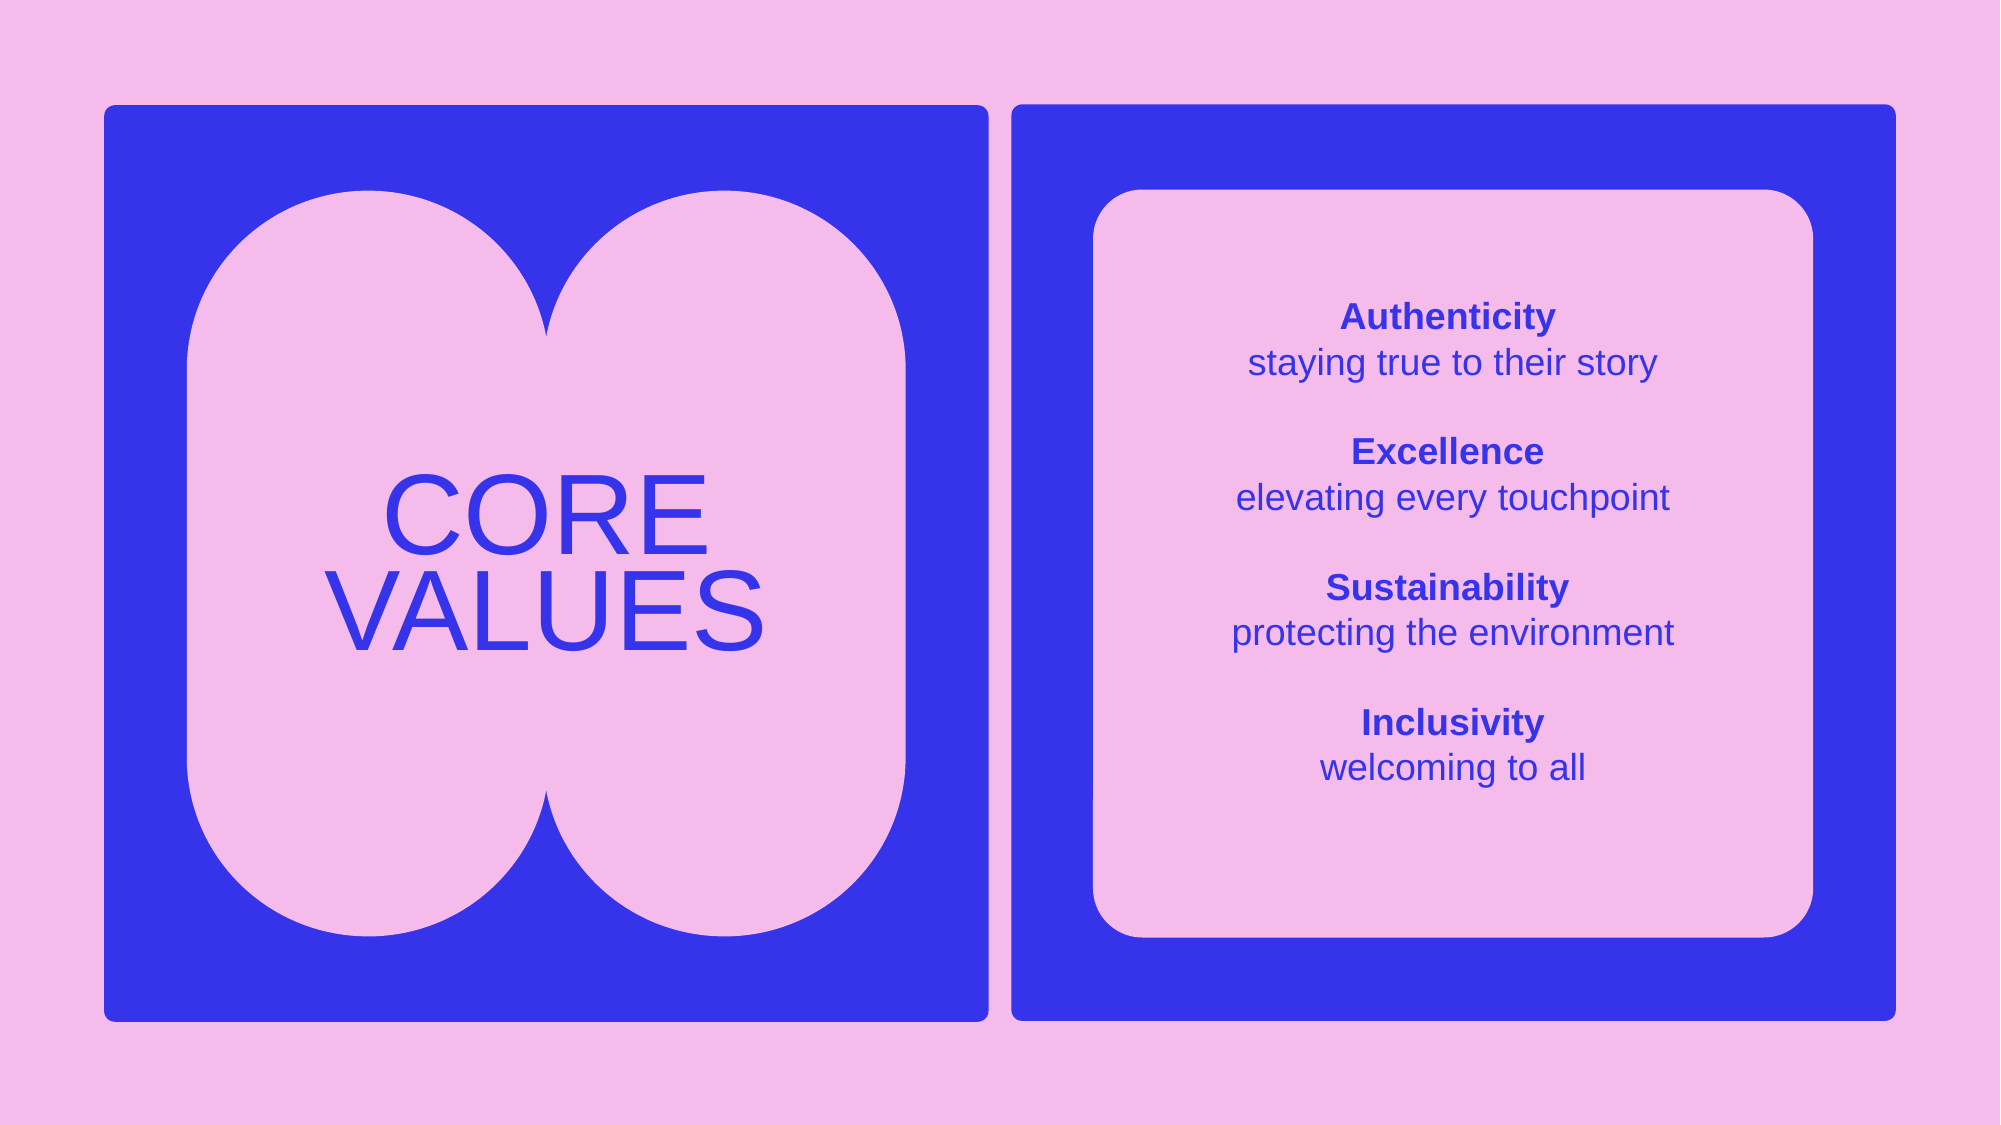

Authenticity
staying true to their story
Excellence
elevating every touchpoint
Sustainability
protecting the environment
Inclusivity
welcoming to all
# Core values